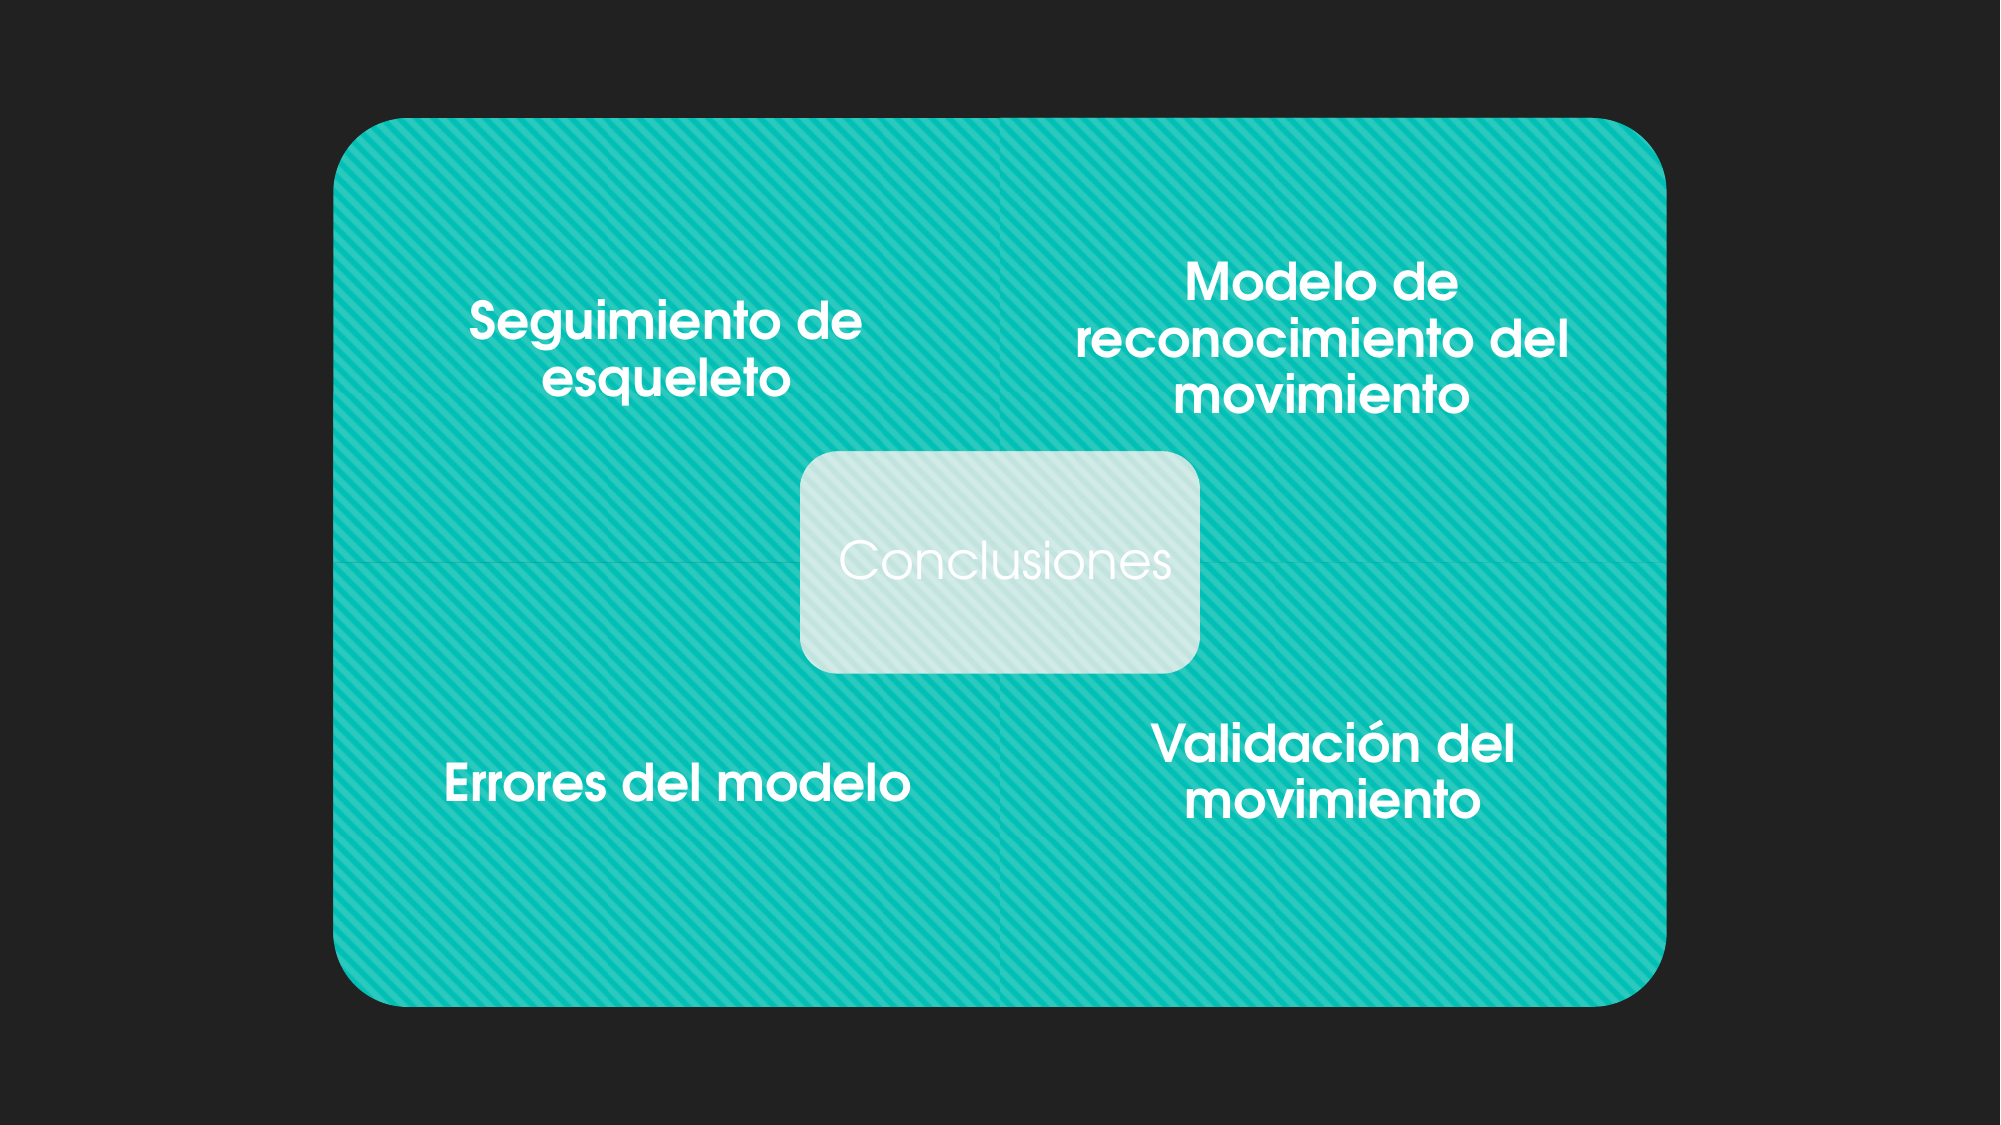

Seguimiento de esqueleto
Modelo de reconocimiento del movimiento
Errores del modelo
Validación del movimiento
Conclusiones